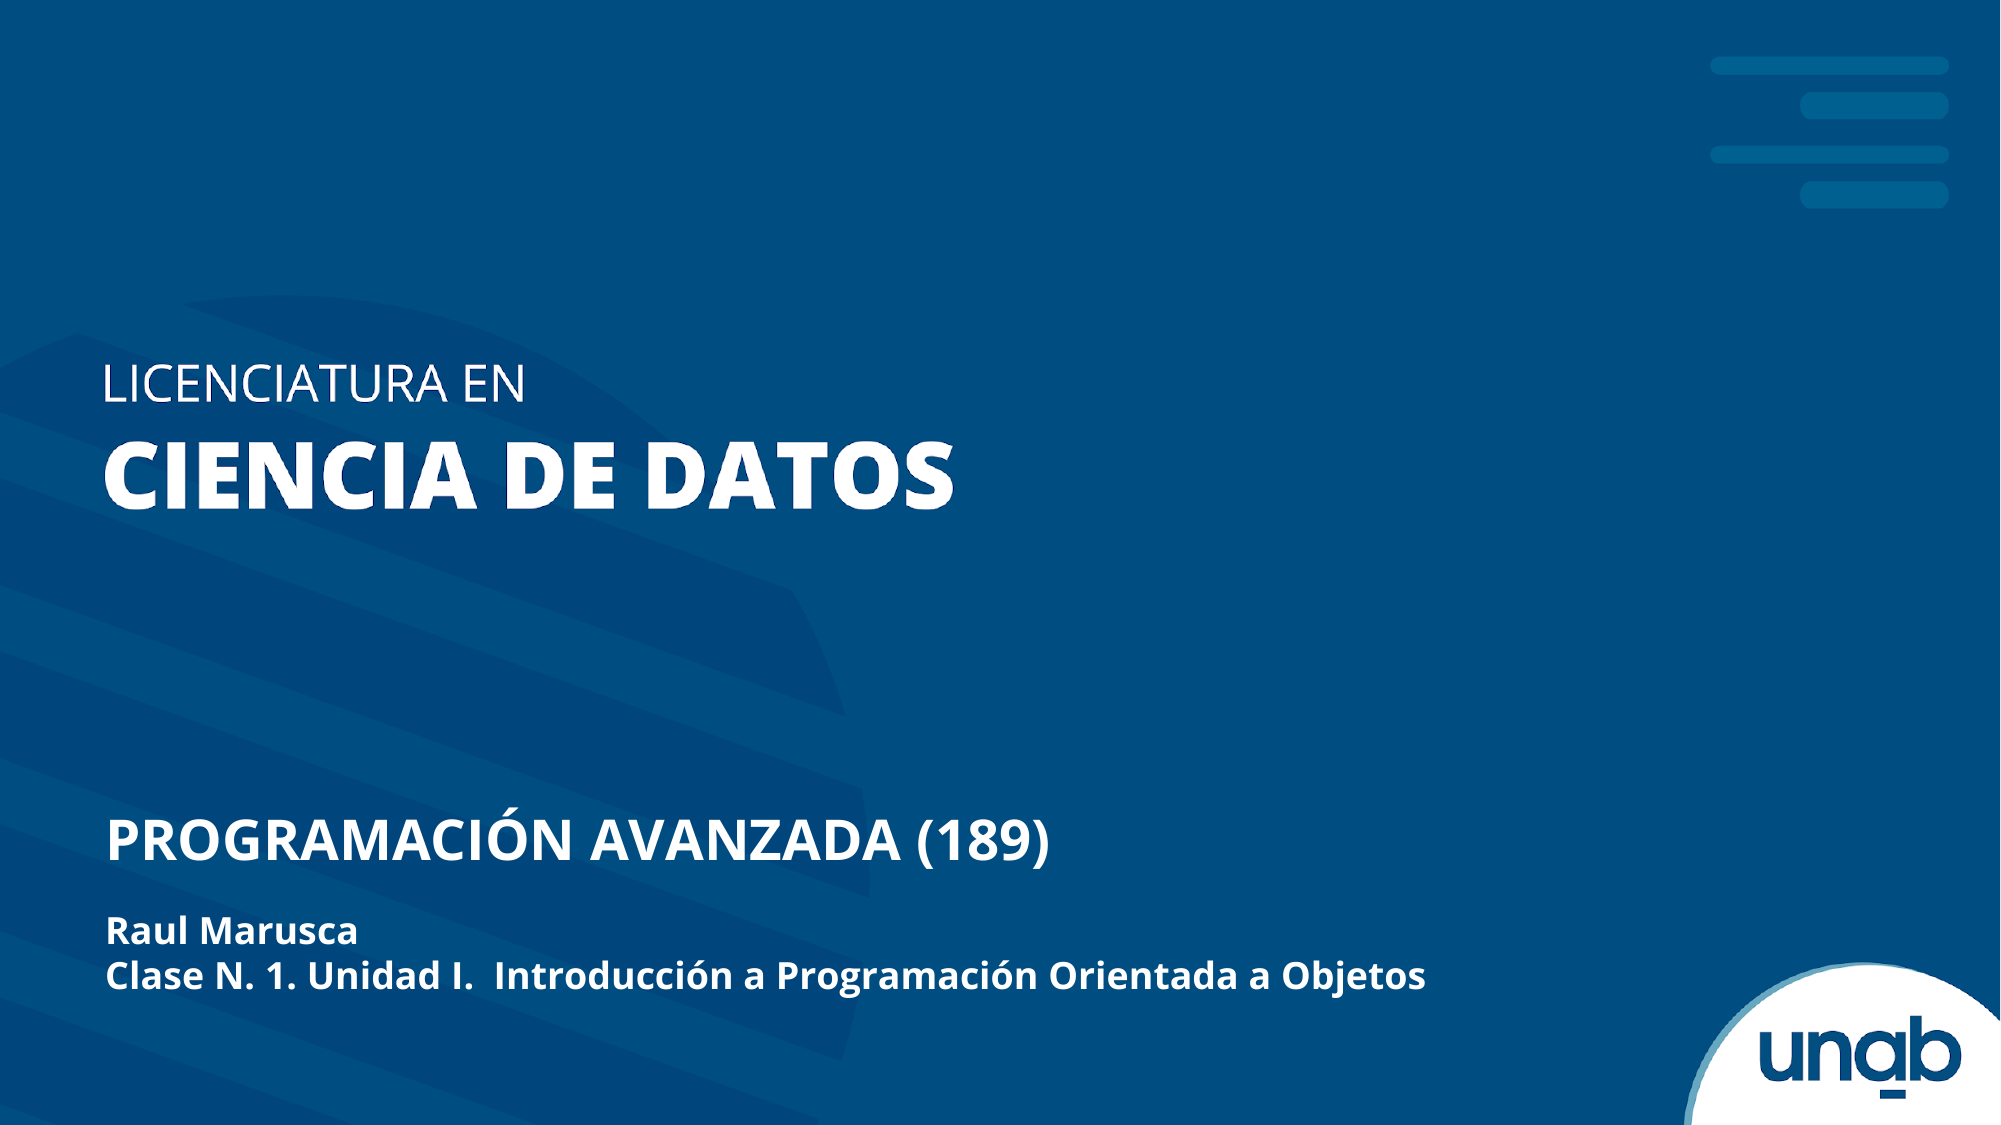

PROGRAMACIÓN AVANZADA (189)

Raul Marusca
Clase N. 1. Unidad I.  Introducción a Programación Orientada a Objetos